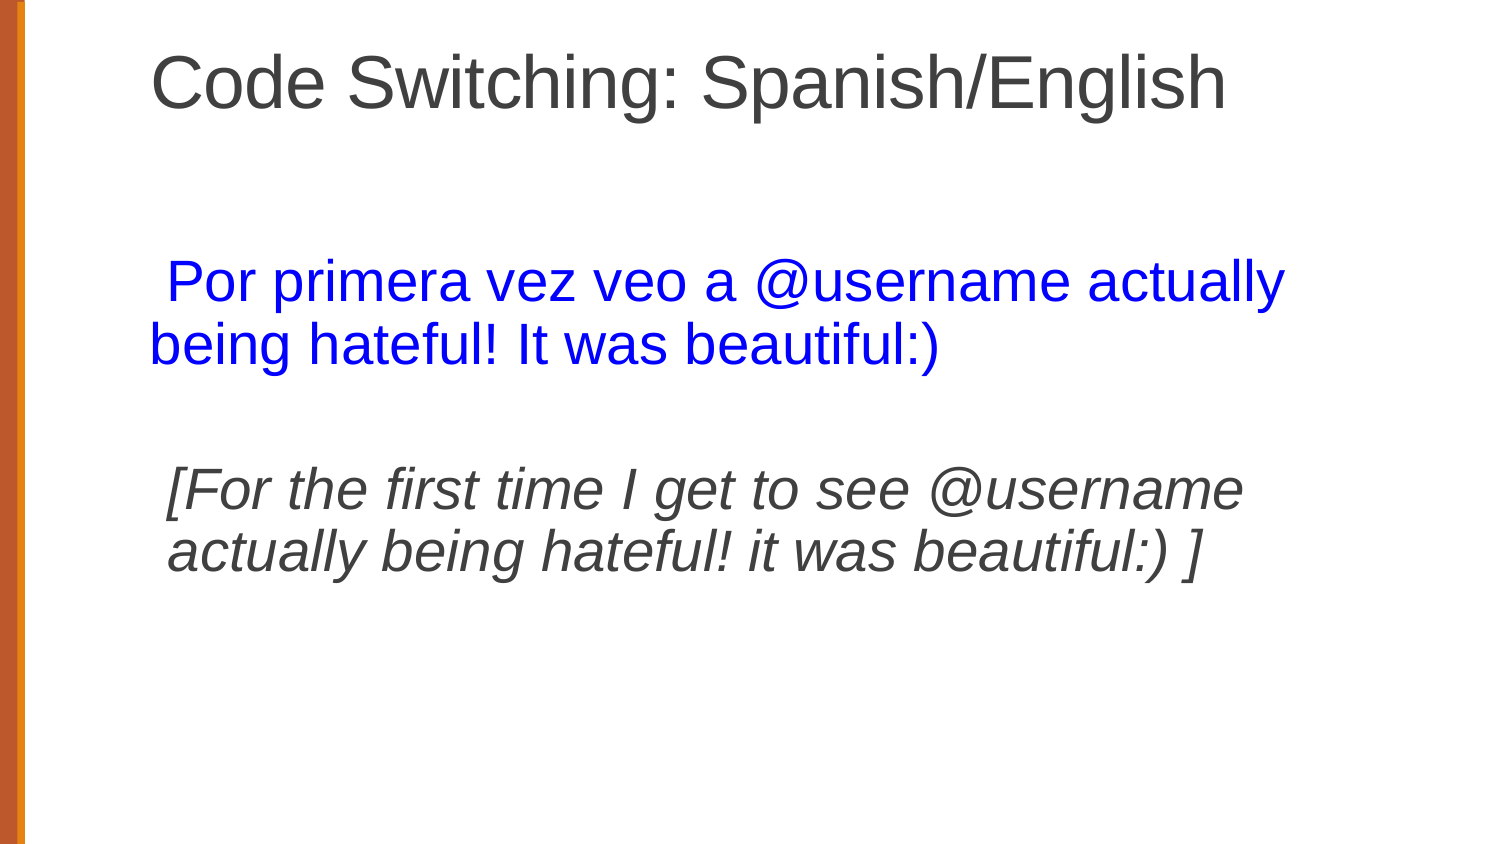

# Code Switching: Spanish/English

 Por primera vez veo a @username actually being hateful! It was beautiful:)

[For the first time I get to see @username actually being hateful! it was beautiful:) ]